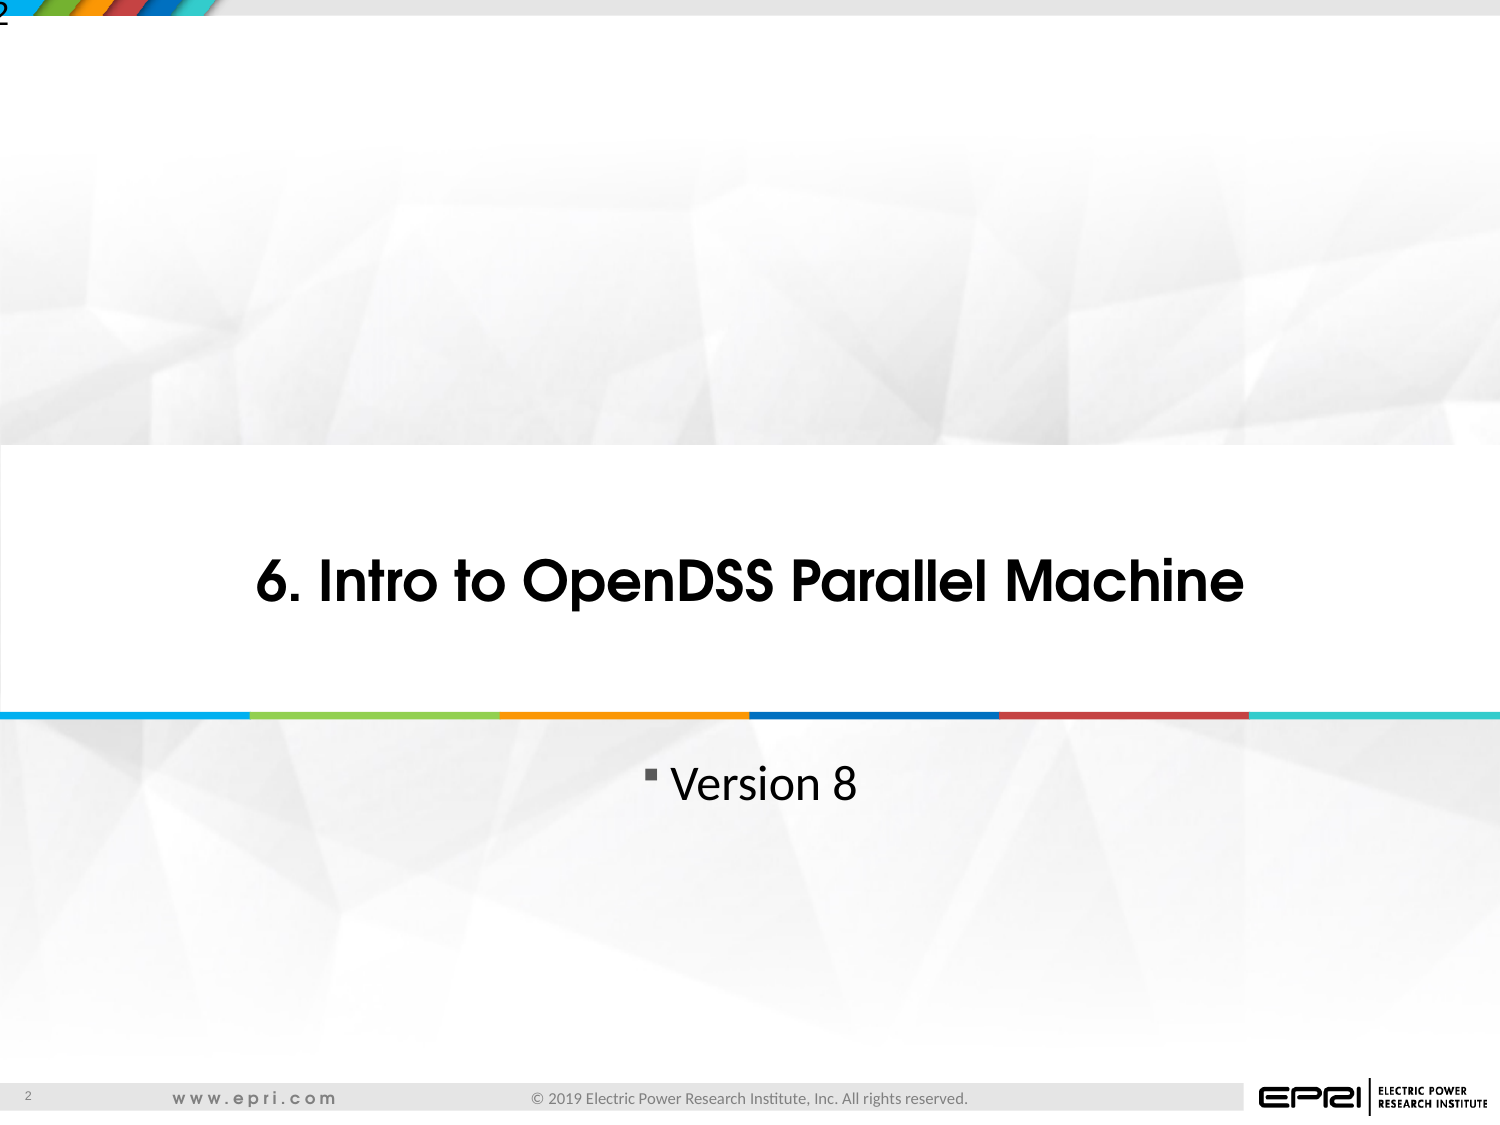

2
# 6. Intro to OpenDSS Parallel Machine
Version 8